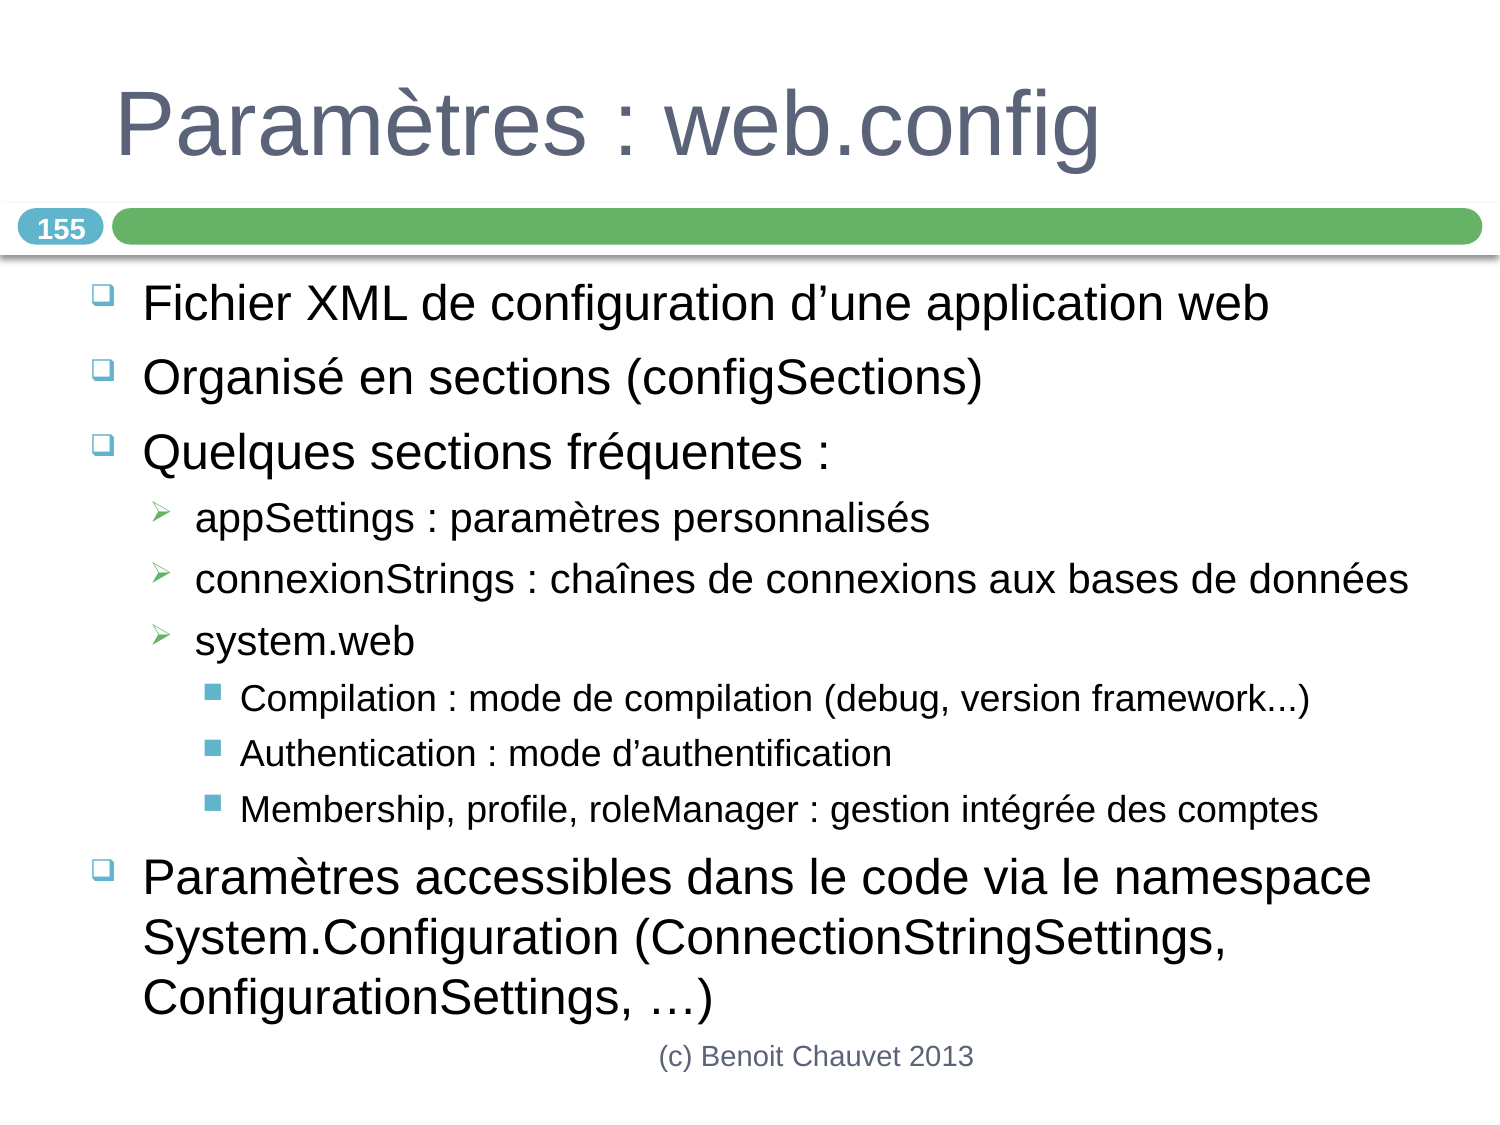

# Paramètres : web.config
155
Fichier XML de configuration d’une application web
Organisé en sections (configSections)
Quelques sections fréquentes :
appSettings : paramètres personnalisés
connexionStrings : chaînes de connexions aux bases de données
system.web
Compilation : mode de compilation (debug, version framework...)
Authentication : mode d’authentification
Membership, profile, roleManager : gestion intégrée des comptes
Paramètres accessibles dans le code via le namespace System.Configuration (ConnectionStringSettings, ConfigurationSettings, …)
(c) Benoit Chauvet 2013